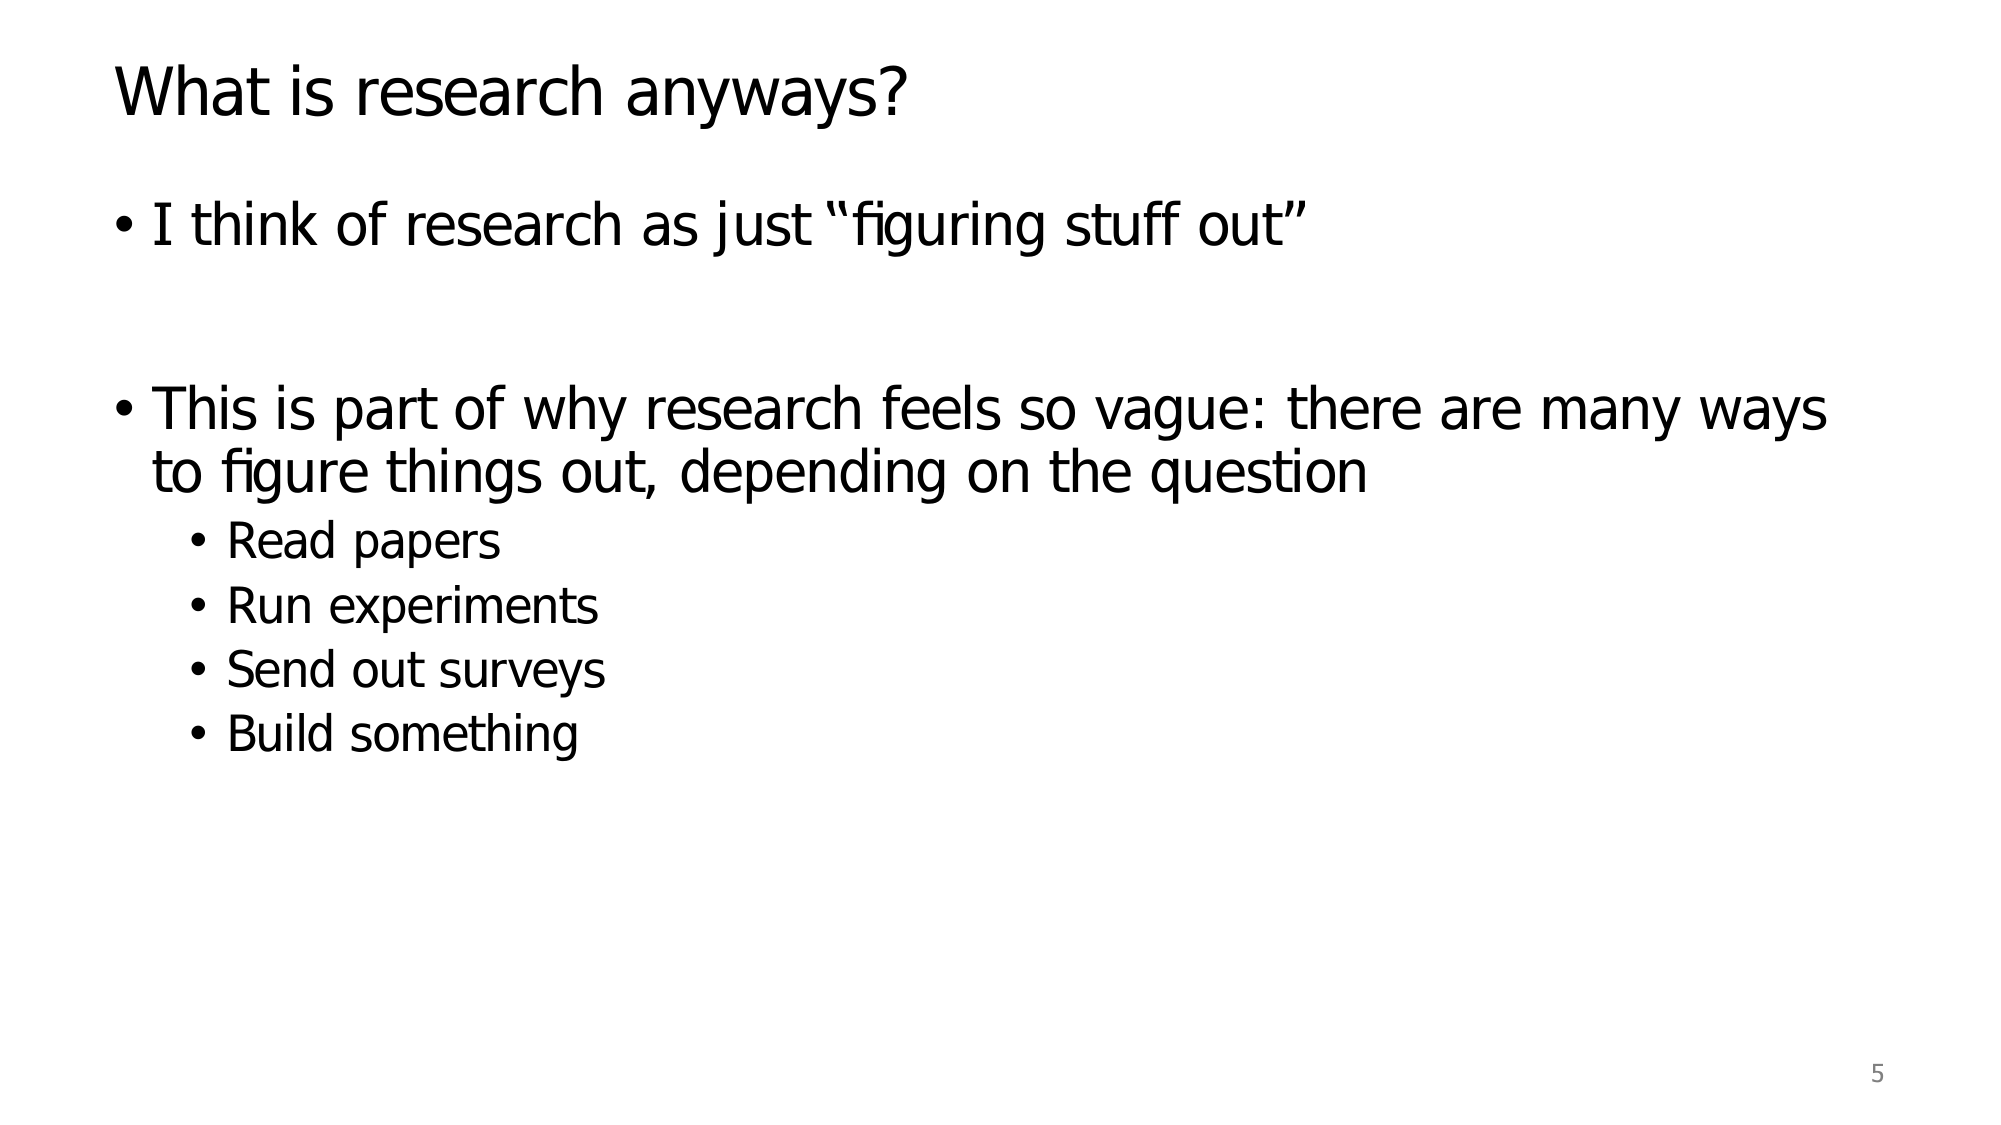

# What is research anyways?
I think of research as just “figuring stuff out”

This is part of why research feels so vague: there are many ways to figure things out, depending on the question
Read papers
Run experiments
Send out surveys
Build something
5